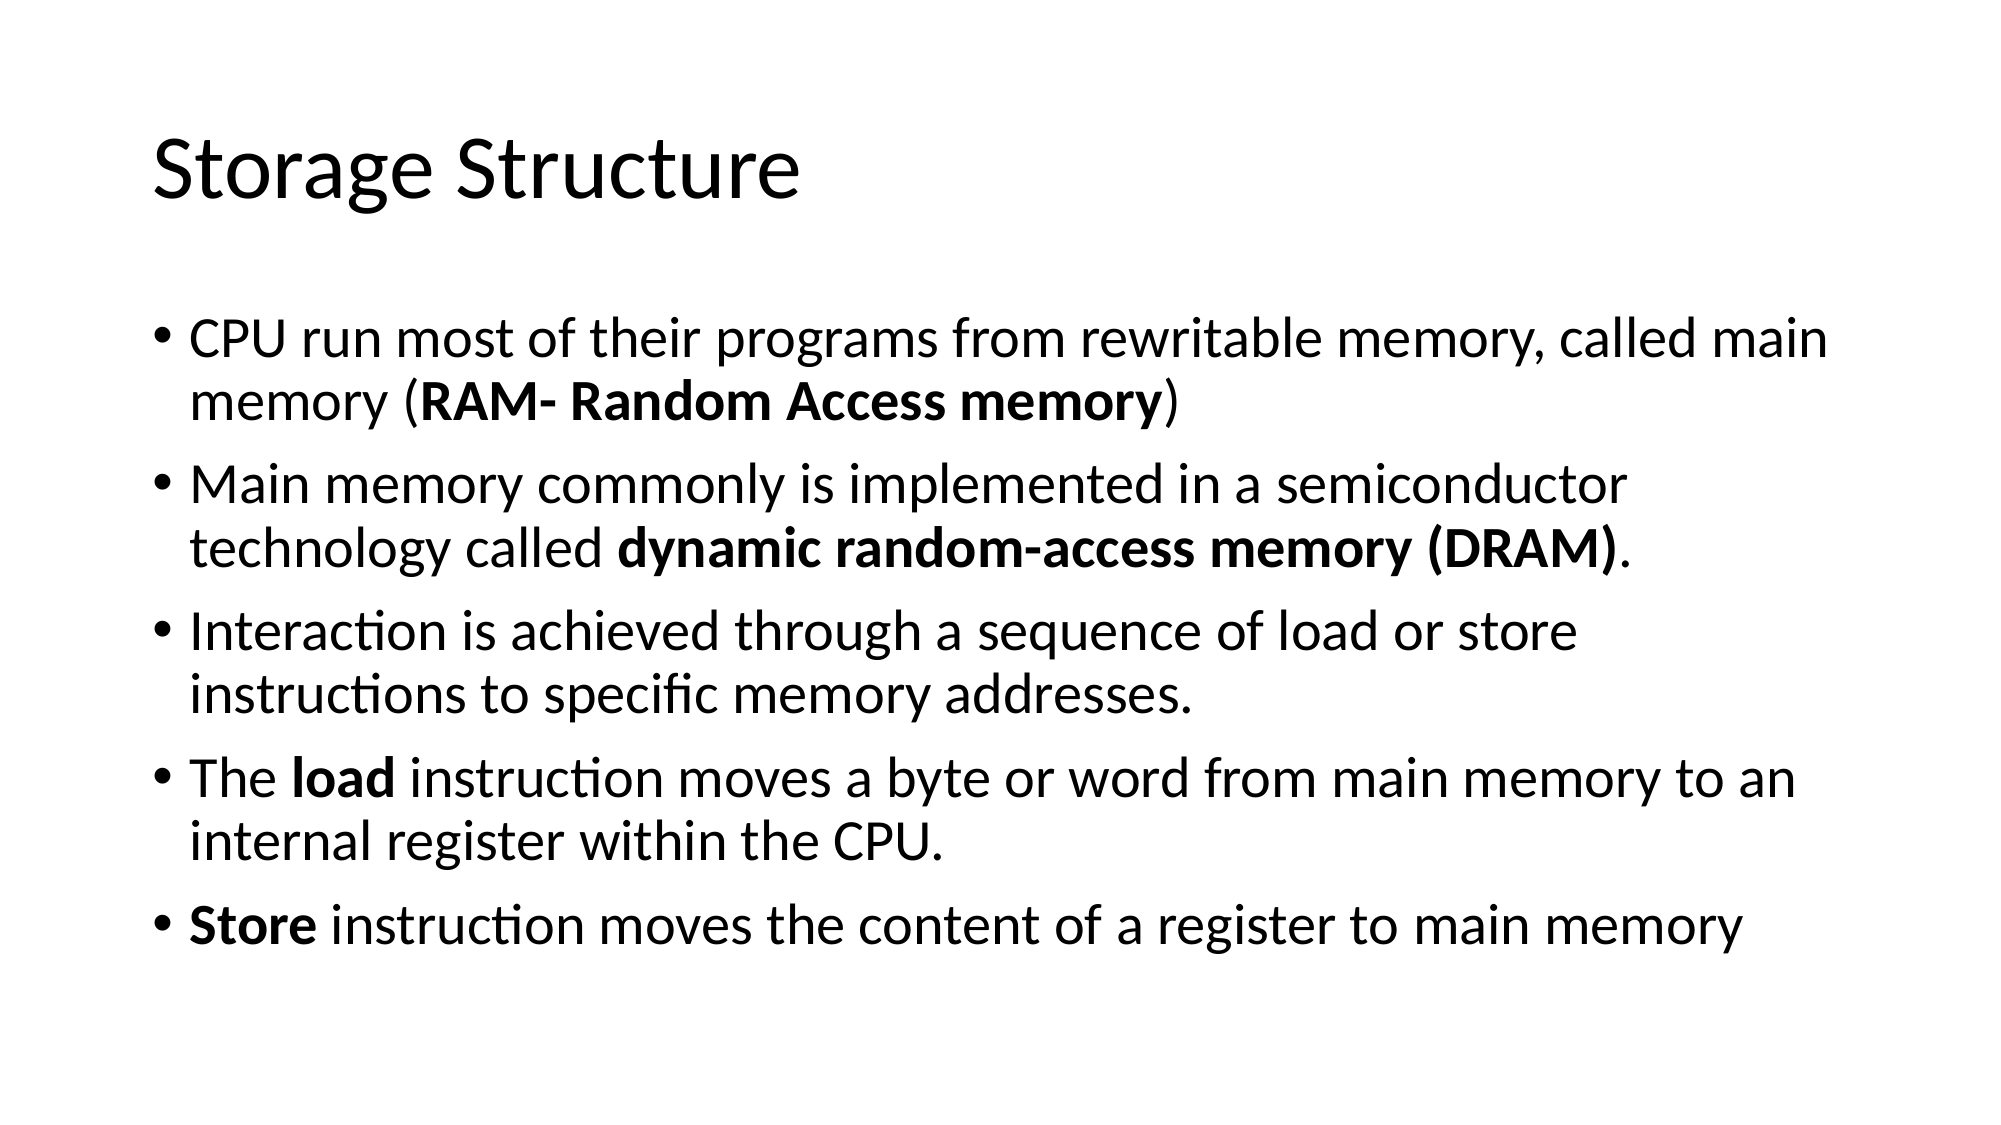

# Storage Structure
CPU run most of their programs from rewritable memory, called main memory (RAM- Random Access memory)
Main memory commonly is implemented in a semiconductor technology called dynamic random-access memory (DRAM).
Interaction is achieved through a sequence of load or store instructions to specific memory addresses.
The load instruction moves a byte or word from main memory to an internal register within the CPU.
Store instruction moves the content of a register to main memory